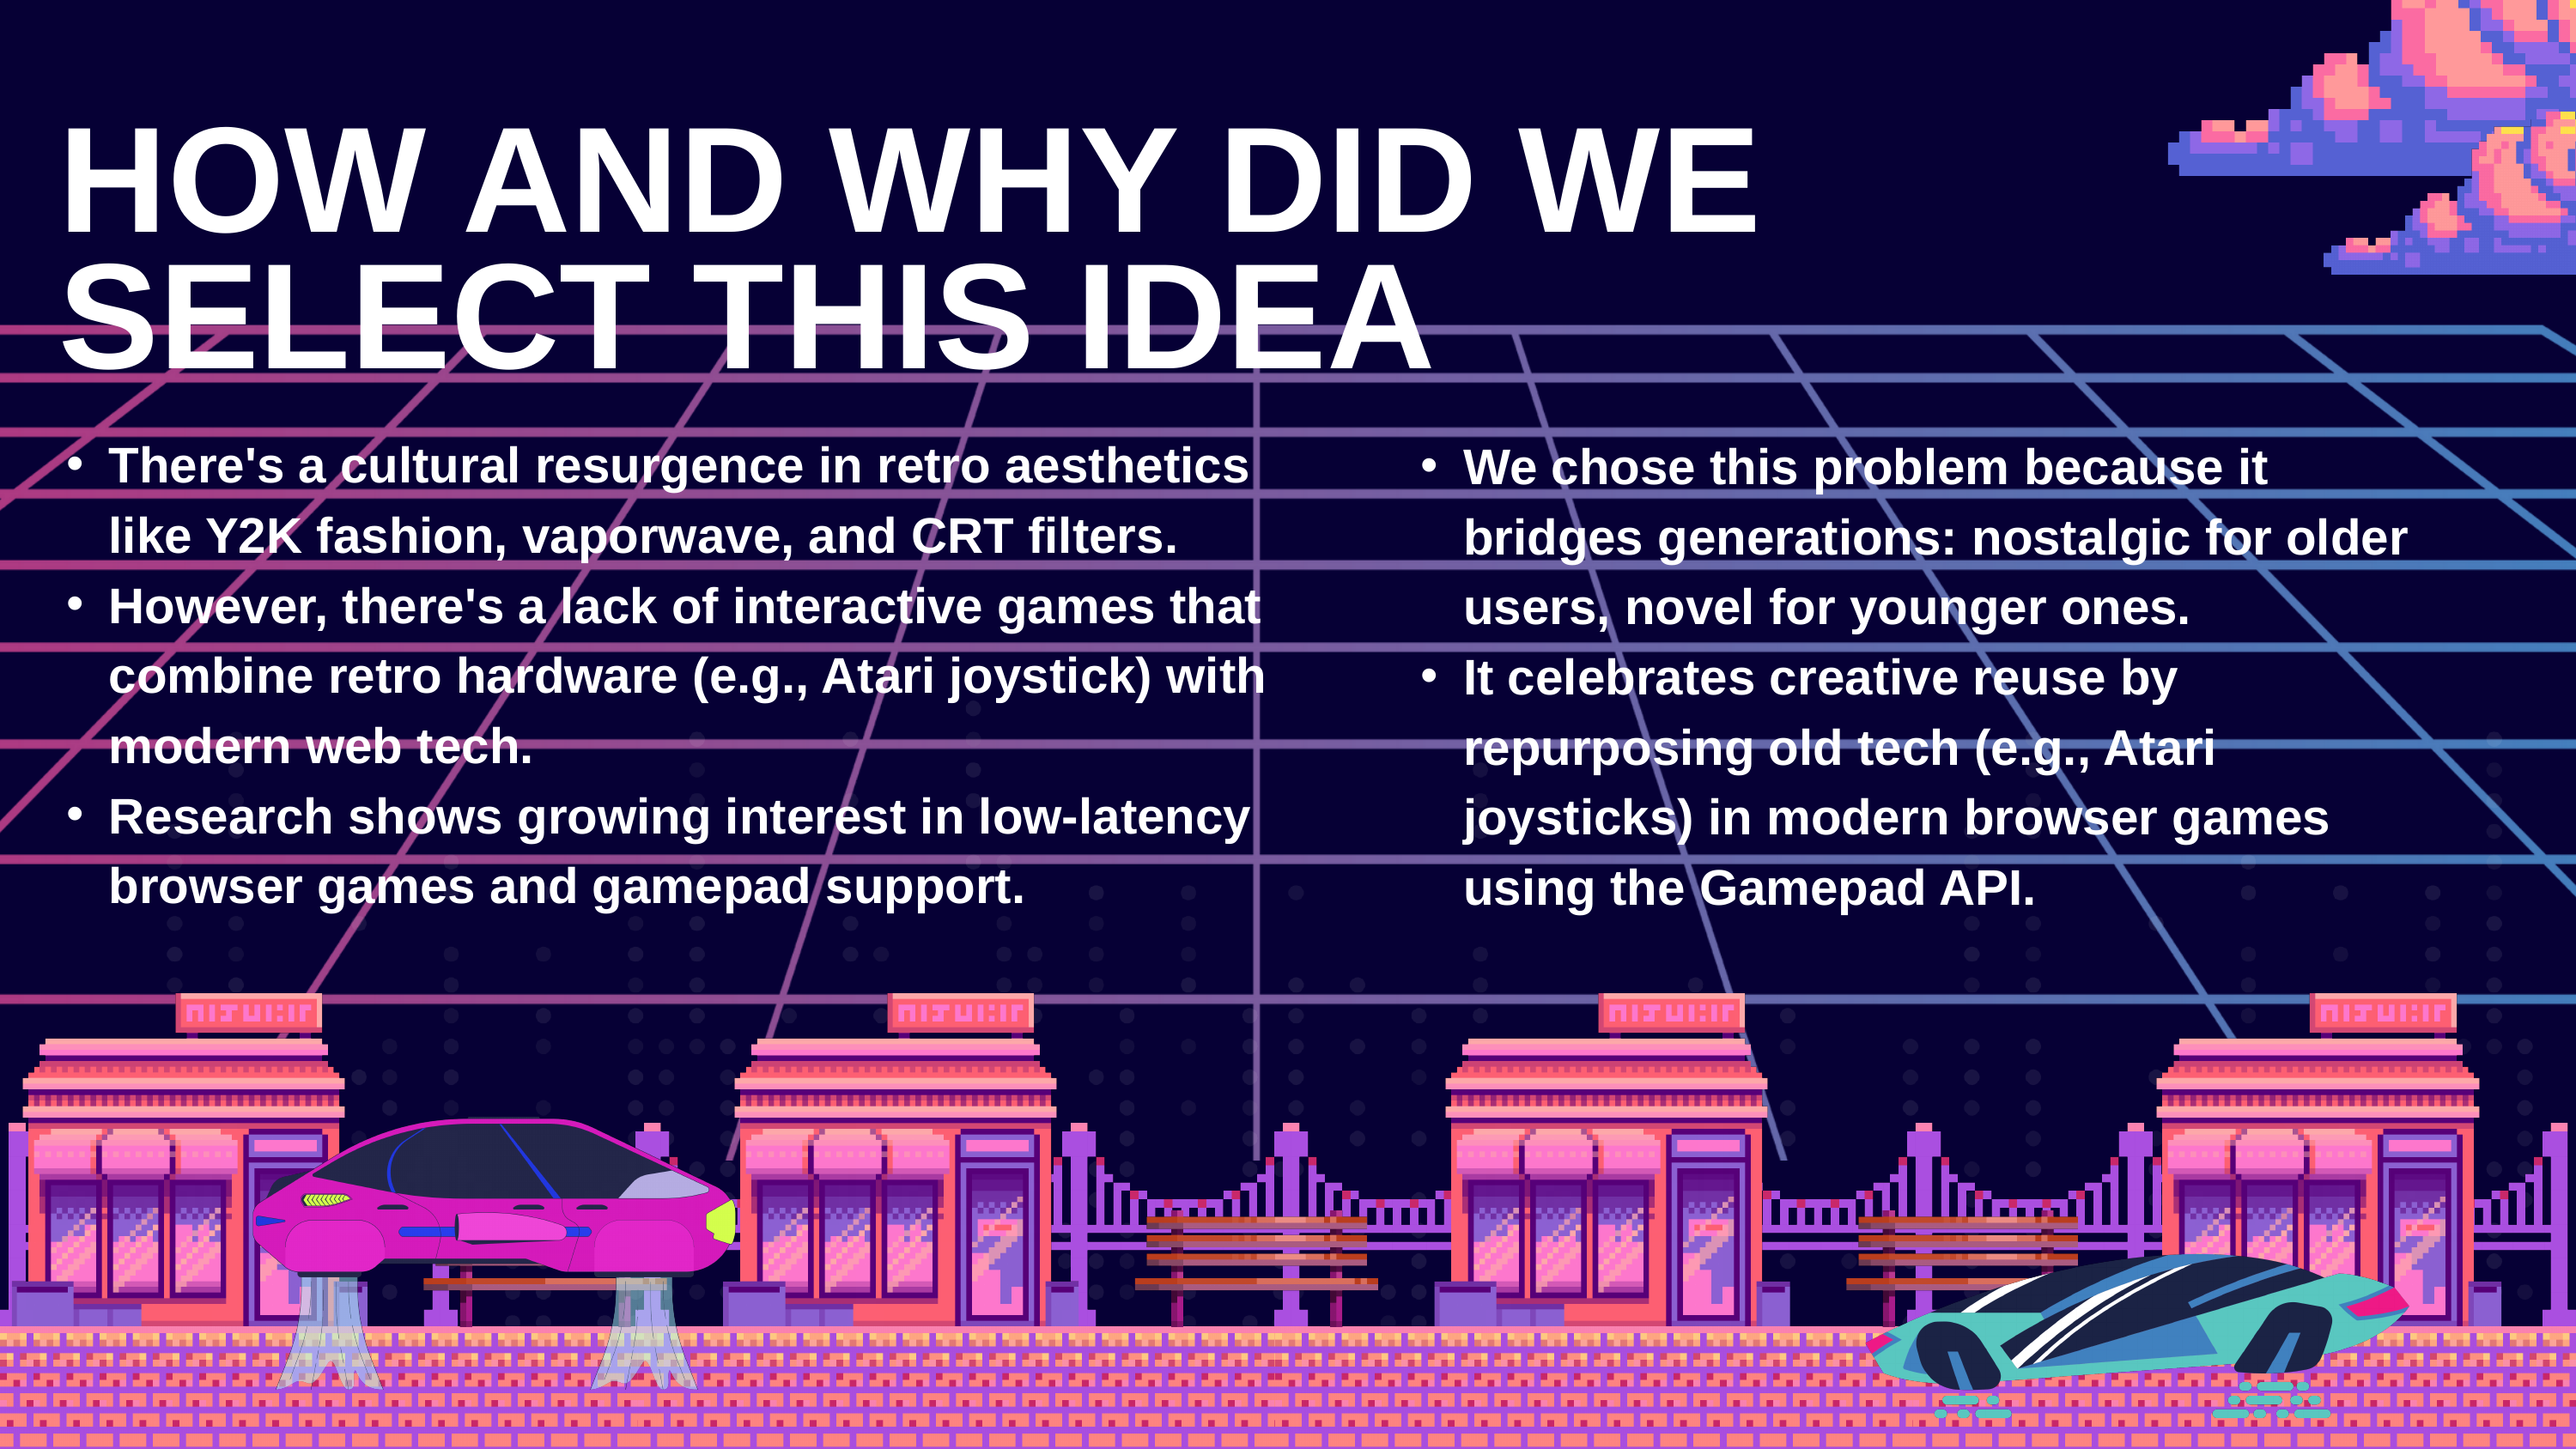

HOW AND WHY DID WE SELECT THIS IDEA
There's a cultural resurgence in retro aesthetics like Y2K fashion, vaporwave, and CRT filters.
However, there's a lack of interactive games that combine retro hardware (e.g., Atari joystick) with modern web tech.
Research shows growing interest in low-latency browser games and gamepad support.

We chose this problem because it bridges generations: nostalgic for older users, novel for younger ones.
It celebrates creative reuse by repurposing old tech (e.g., Atari joysticks) in modern browser games using the Gamepad API.